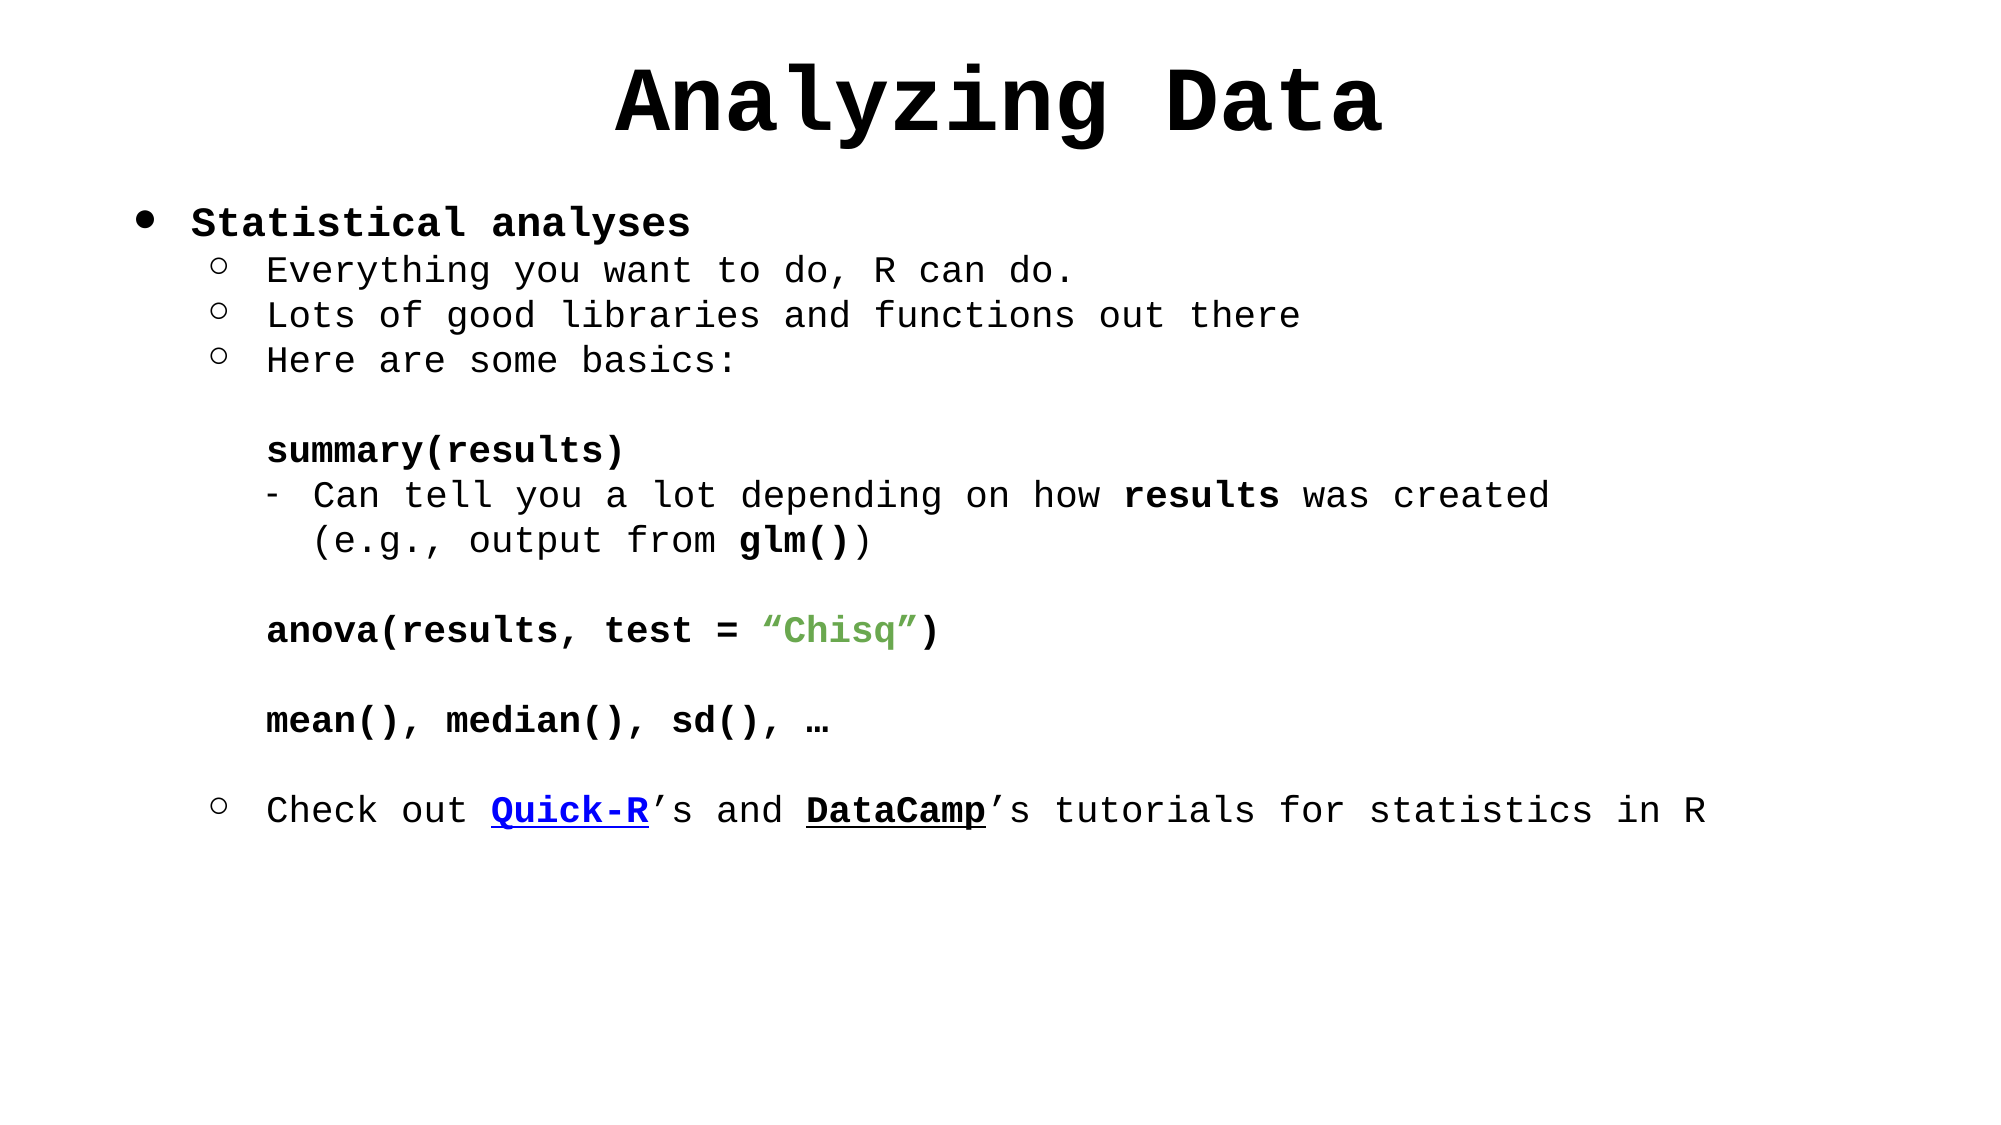

# Analyzing Data
Statistical analyses
Everything you want to do, R can do.
Lots of good libraries and functions out there
Here are some basics:

summary(results)
Can tell you a lot depending on how results was created
  (e.g., output from glm())

anova(results, test = “Chisq”)

mean(), median(), sd(), …

Check out Quick-R’s and DataCamp’s tutorials for statistics in R